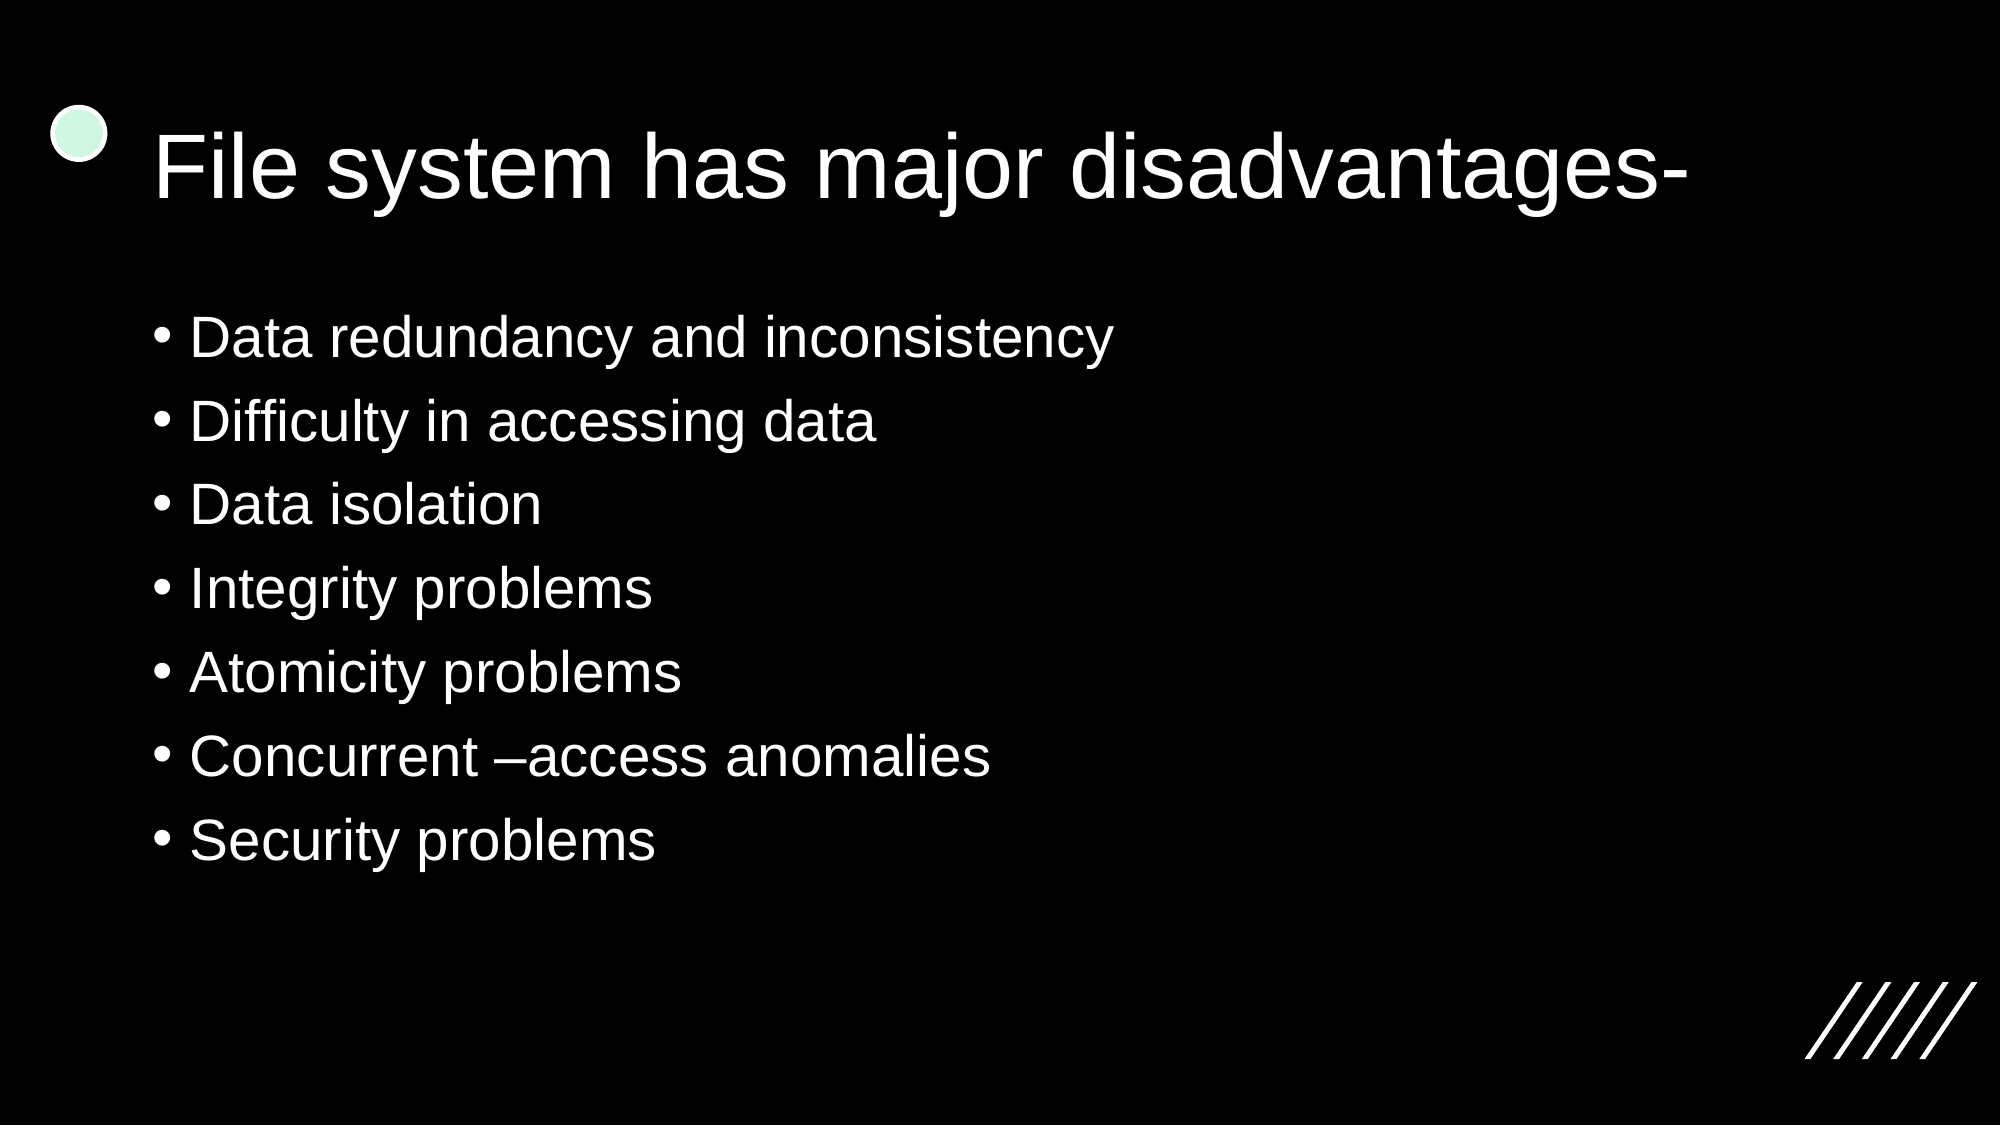

# File system has major disadvantages-
Data redundancy and inconsistency
Difficulty in accessing data
Data isolation
Integrity problems
Atomicity problems
Concurrent –access anomalies
Security problems